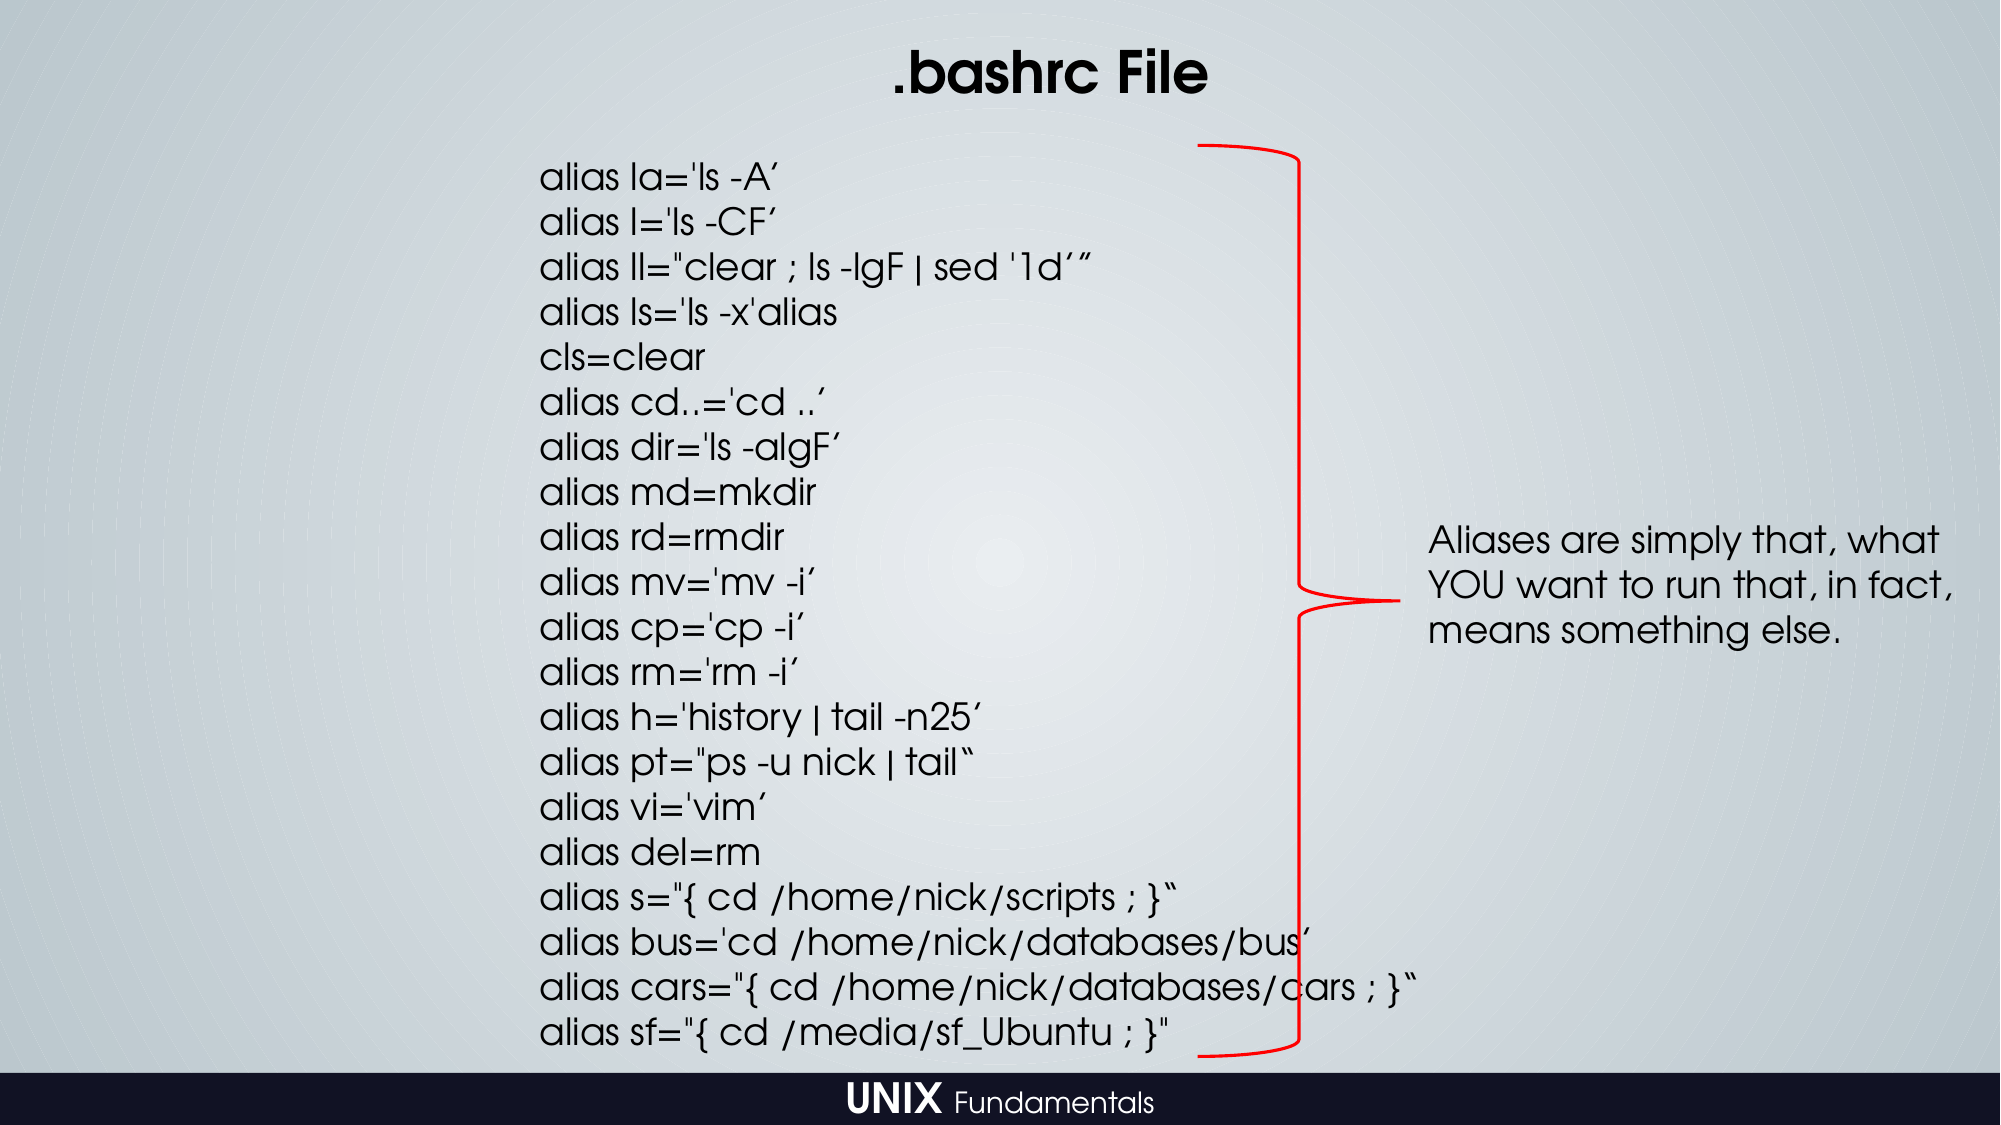

#
.bashrc File
alias la='ls -A’
alias l='ls -CF’
alias ll="clear ; ls -lgF | sed '1d’”
alias ls='ls -x'alias
cls=clear
alias cd..='cd ..’
alias dir='ls -algF’
alias md=mkdir
alias rd=rmdir
alias mv='mv -i’
alias cp='cp -i’
alias rm='rm -i’
alias h='history | tail -n25’
alias pt="ps -u nick | tail“
alias vi='vim’
alias del=rm
alias s="{ cd /home/nick/scripts ; }“
alias bus='cd /home/nick/databases/bus’
alias cars="{ cd /home/nick/databases/cars ; }“
alias sf="{ cd /media/sf_Ubuntu ; }"

Aliases are simply that, what YOU want to run that, in fact, means something else.